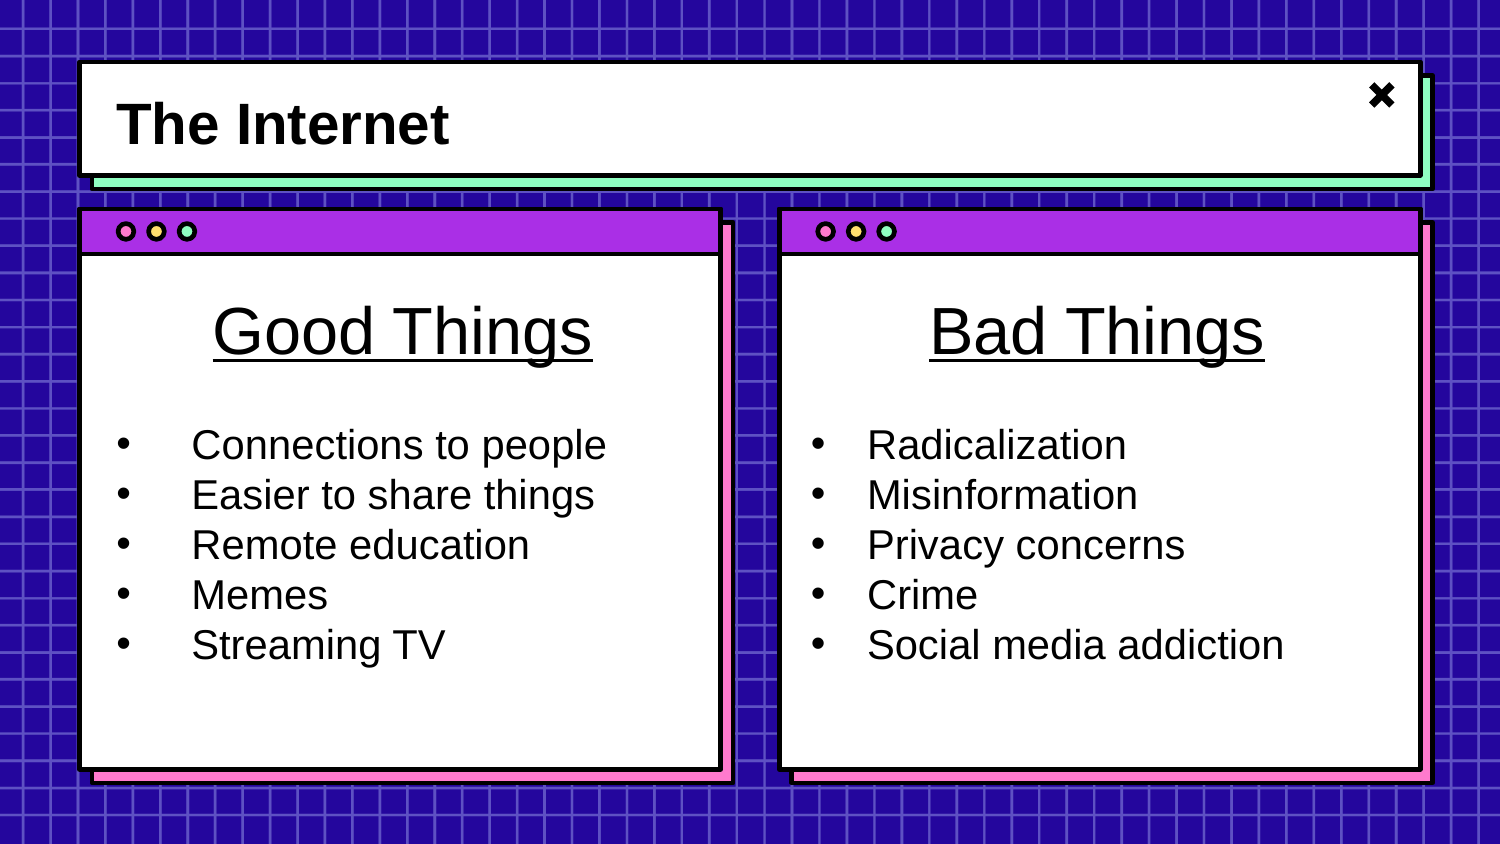

The Internet
Good Things

Connections to people
Easier to share things
Remote education
Memes
Streaming TV
Bad Things

Radicalization
Misinformation
Privacy concerns
Crime
Social media addiction